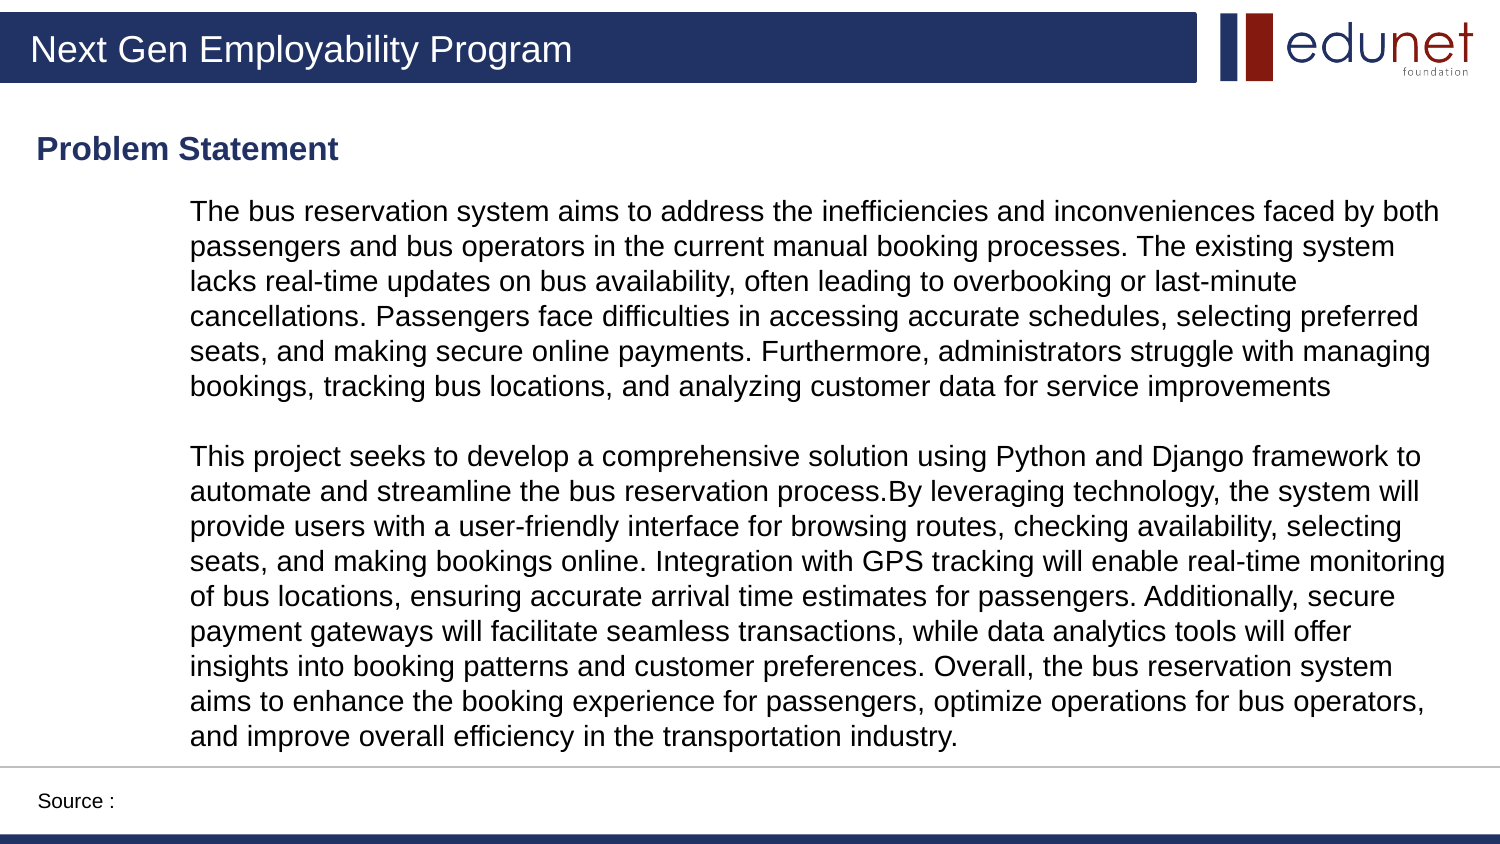

# Problem Statement
The bus reservation system aims to address the inefficiencies and inconveniences faced by both passengers and bus operators in the current manual booking processes. The existing system lacks real-time updates on bus availability, often leading to overbooking or last-minute cancellations. Passengers face difficulties in accessing accurate schedules, selecting preferred seats, and making secure online payments. Furthermore, administrators struggle with managing bookings, tracking bus locations, and analyzing customer data for service improvements

This project seeks to develop a comprehensive solution using Python and Django framework to automate and streamline the bus reservation process.By leveraging technology, the system will provide users with a user-friendly interface for browsing routes, checking availability, selecting seats, and making bookings online. Integration with GPS tracking will enable real-time monitoring of bus locations, ensuring accurate arrival time estimates for passengers. Additionally, secure payment gateways will facilitate seamless transactions, while data analytics tools will offer insights into booking patterns and customer preferences. Overall, the bus reservation system aims to enhance the booking experience for passengers, optimize operations for bus operators, and improve overall efficiency in the transportation industry.
Source :